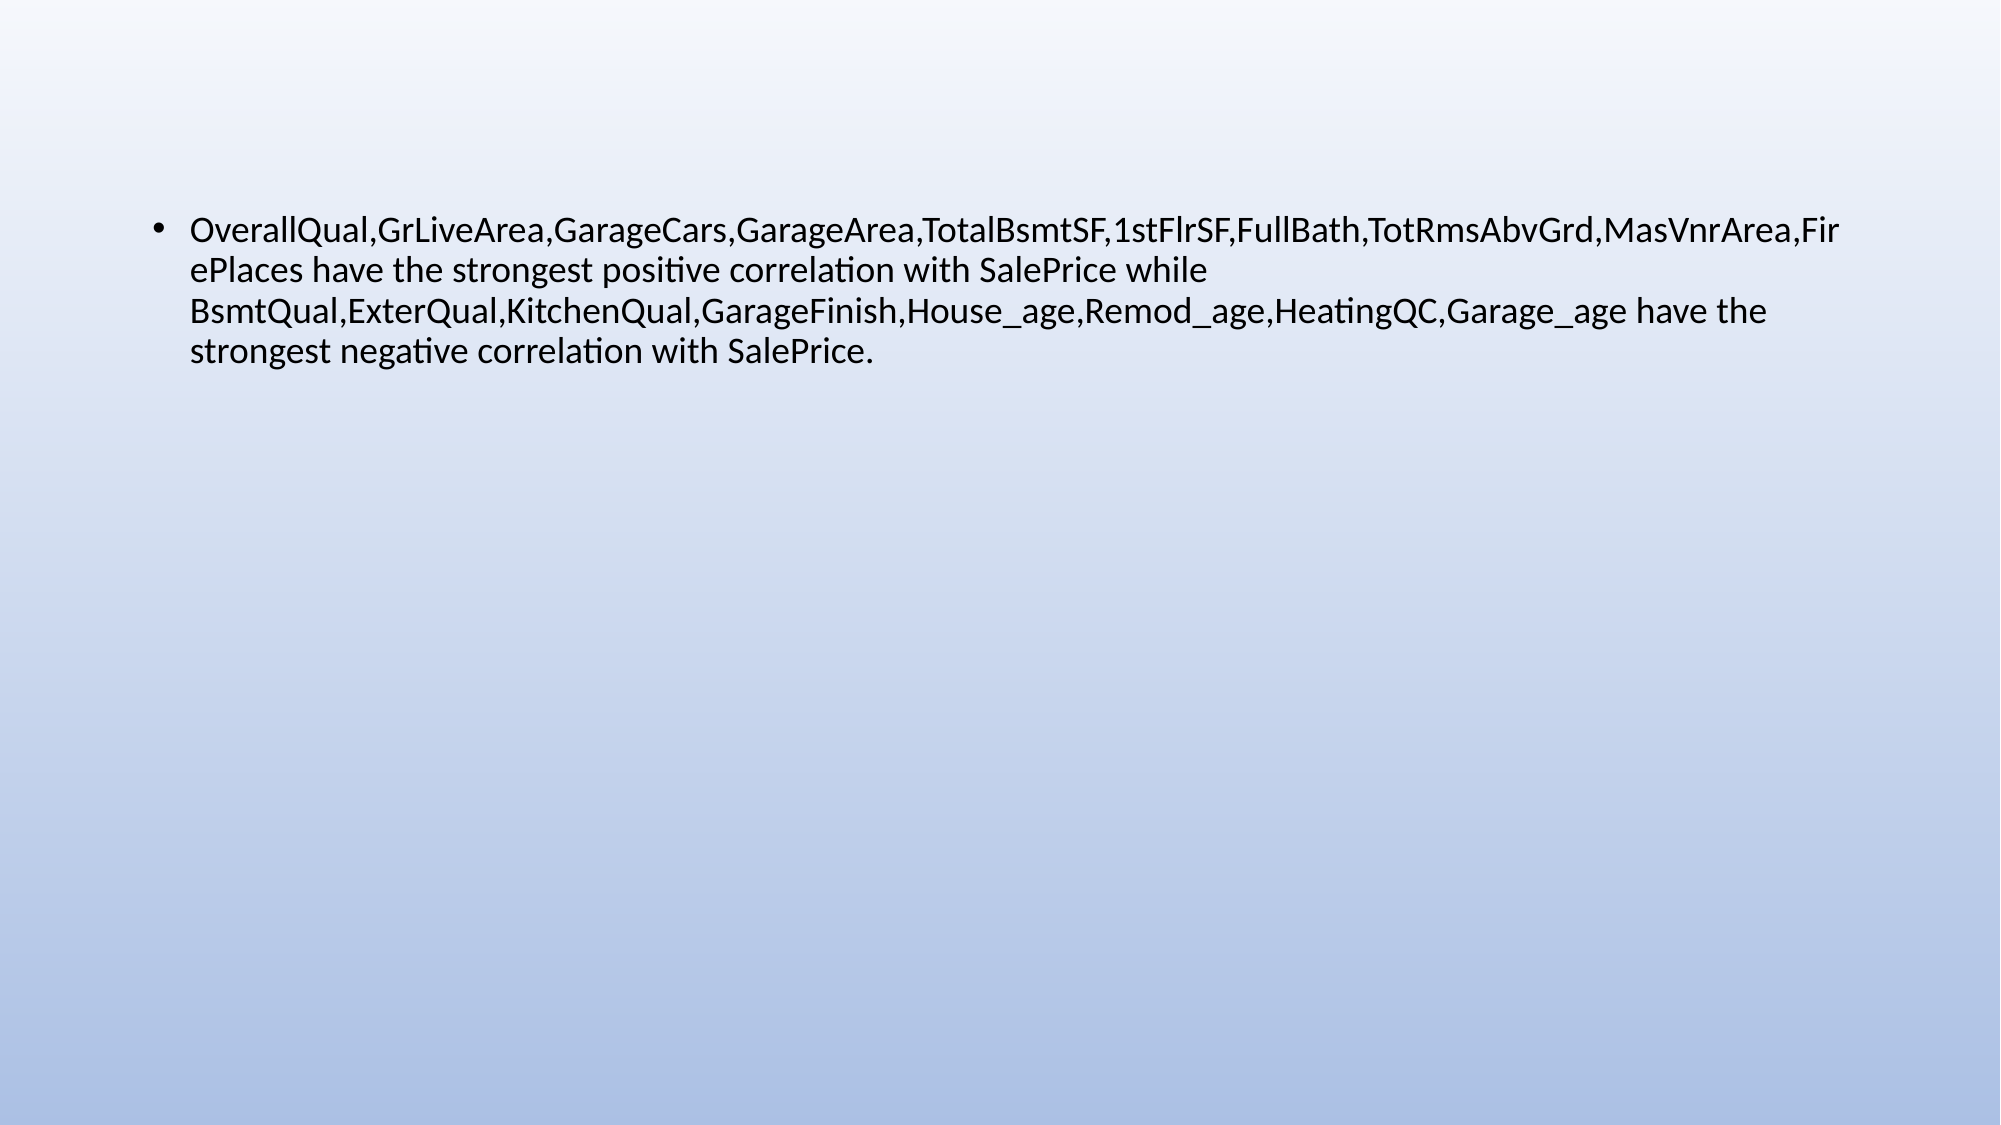

OverallQual,GrLiveArea,GarageCars,GarageArea,TotalBsmtSF,1stFlrSF,FullBath,TotRmsAbvGrd,MasVnrArea,FirePlaces have the strongest positive correlation with SalePrice while BsmtQual,ExterQual,KitchenQual,GarageFinish,House_age,Remod_age,HeatingQC,Garage_age have the strongest negative correlation with SalePrice.